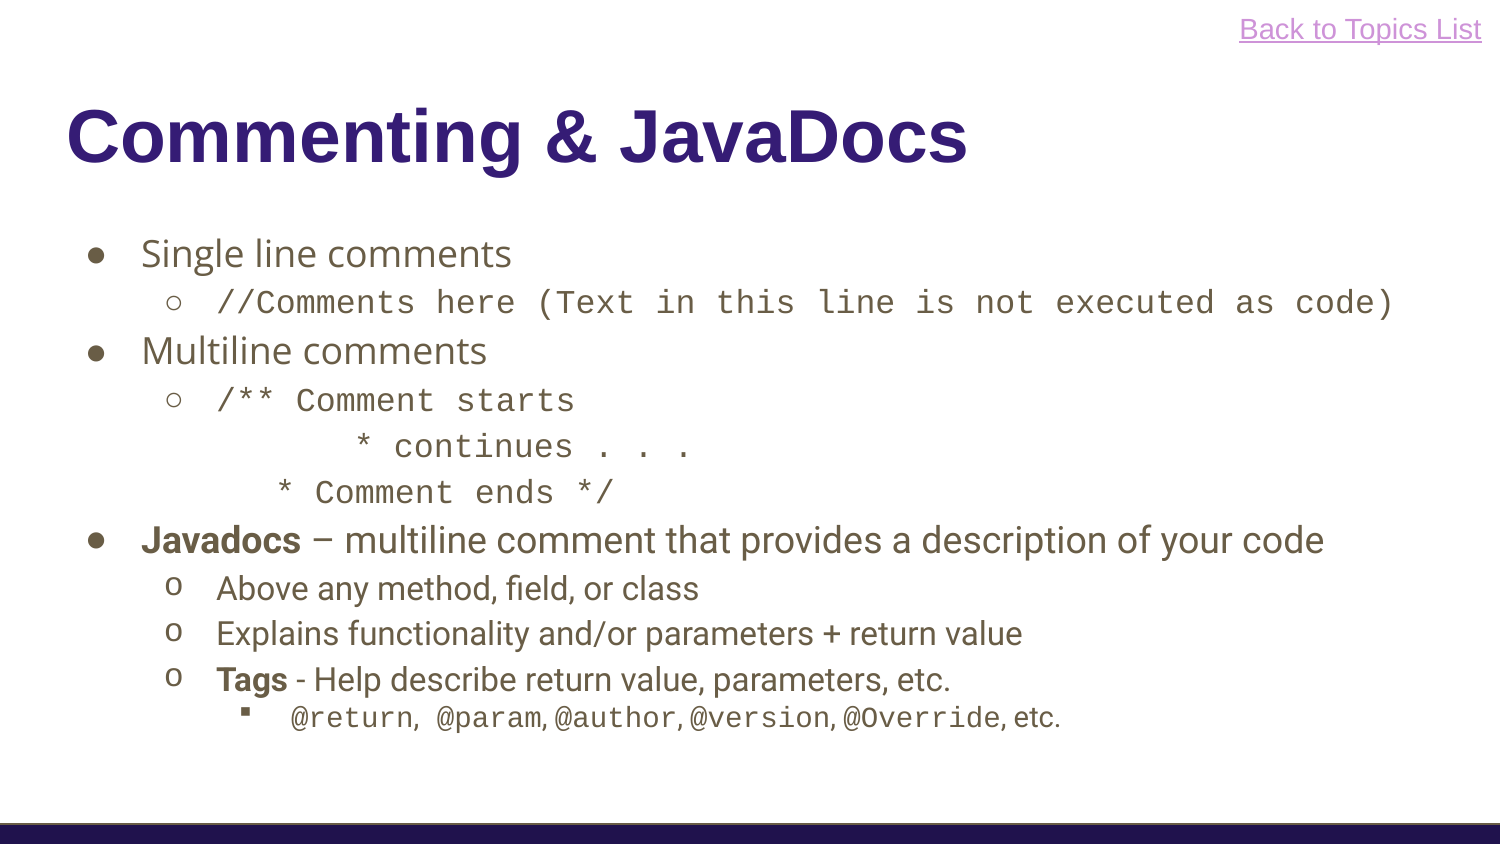

Back to Topics List
# Commenting & JavaDocs
Single line comments​
//Comments here (Text in this line is not executed as code)​
Multiline comments​
/** Comment starts ​
	  * continues . . . ​
	  * Comment ends */
Javadocs – multiline comment that provides a description of your code
Above any method, field, or class
Explains functionality and/or parameters + return value
Tags - Help describe return value, parameters, etc.
@return, @param, @author, @version, @Override, etc.